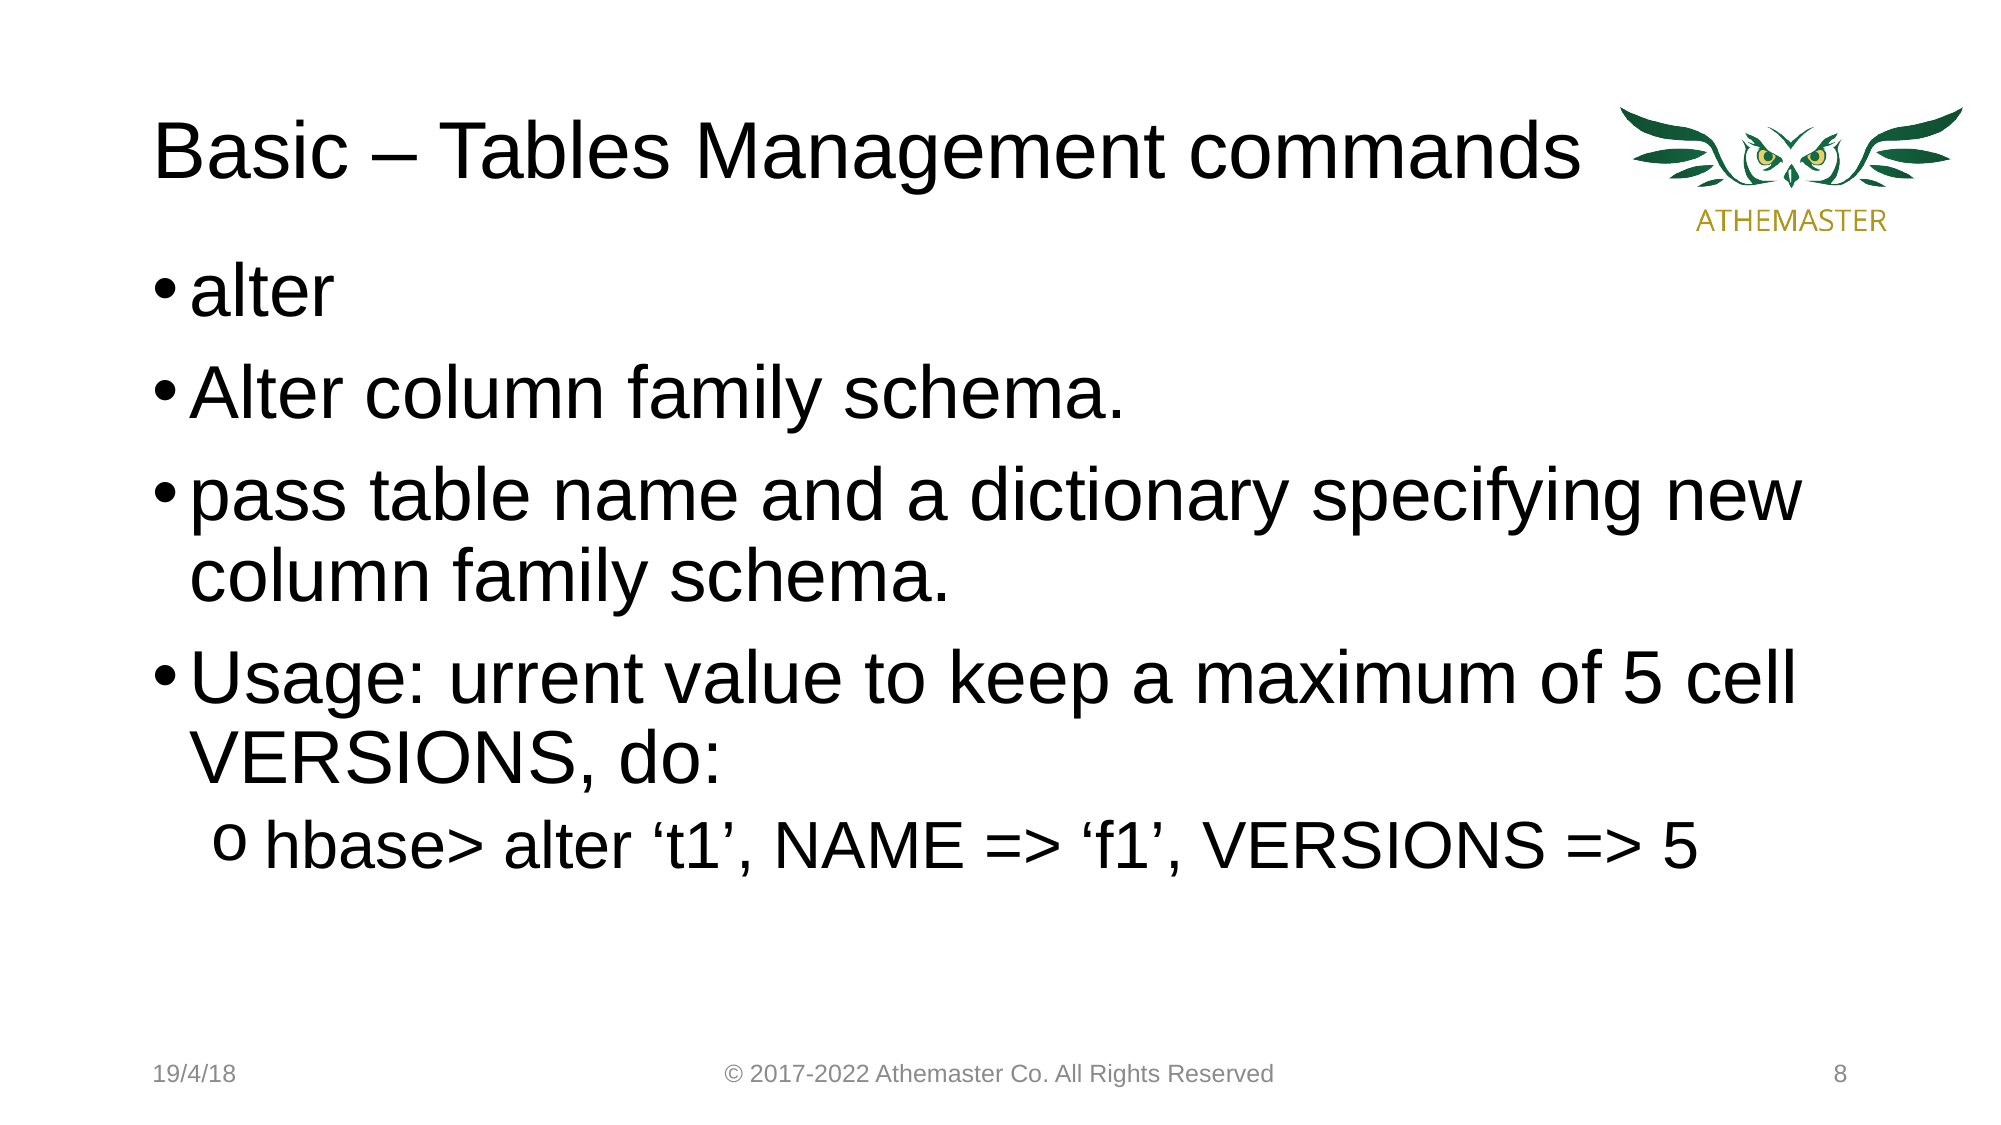

# Basic – Tables Management commands
alter
Alter column family schema.
pass table name and a dictionary specifying new column family schema.
Usage: urrent value to keep a maximum of 5 cell VERSIONS, do:
hbase> alter ‘t1’, NAME => ‘f1’, VERSIONS => 5
19/4/18
© 2017-2022 Athemaster Co. All Rights Reserved
8